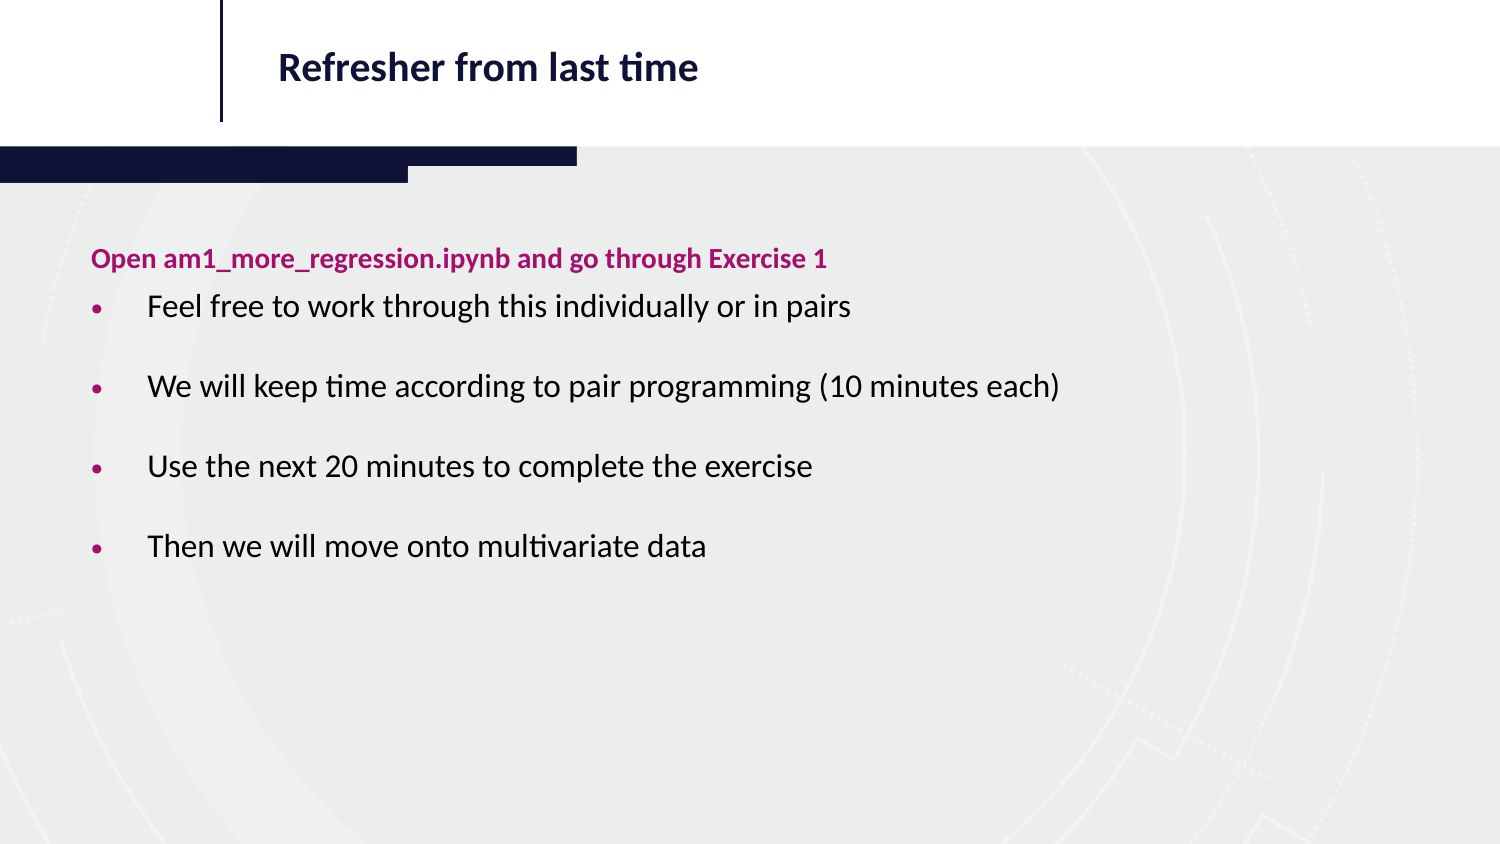

Refresher from last time
Open am1_more_regression.ipynb and go through Exercise 1
Feel free to work through this individually or in pairs

We will keep time according to pair programming (10 minutes each)

Use the next 20 minutes to complete the exercise

Then we will move onto multivariate data